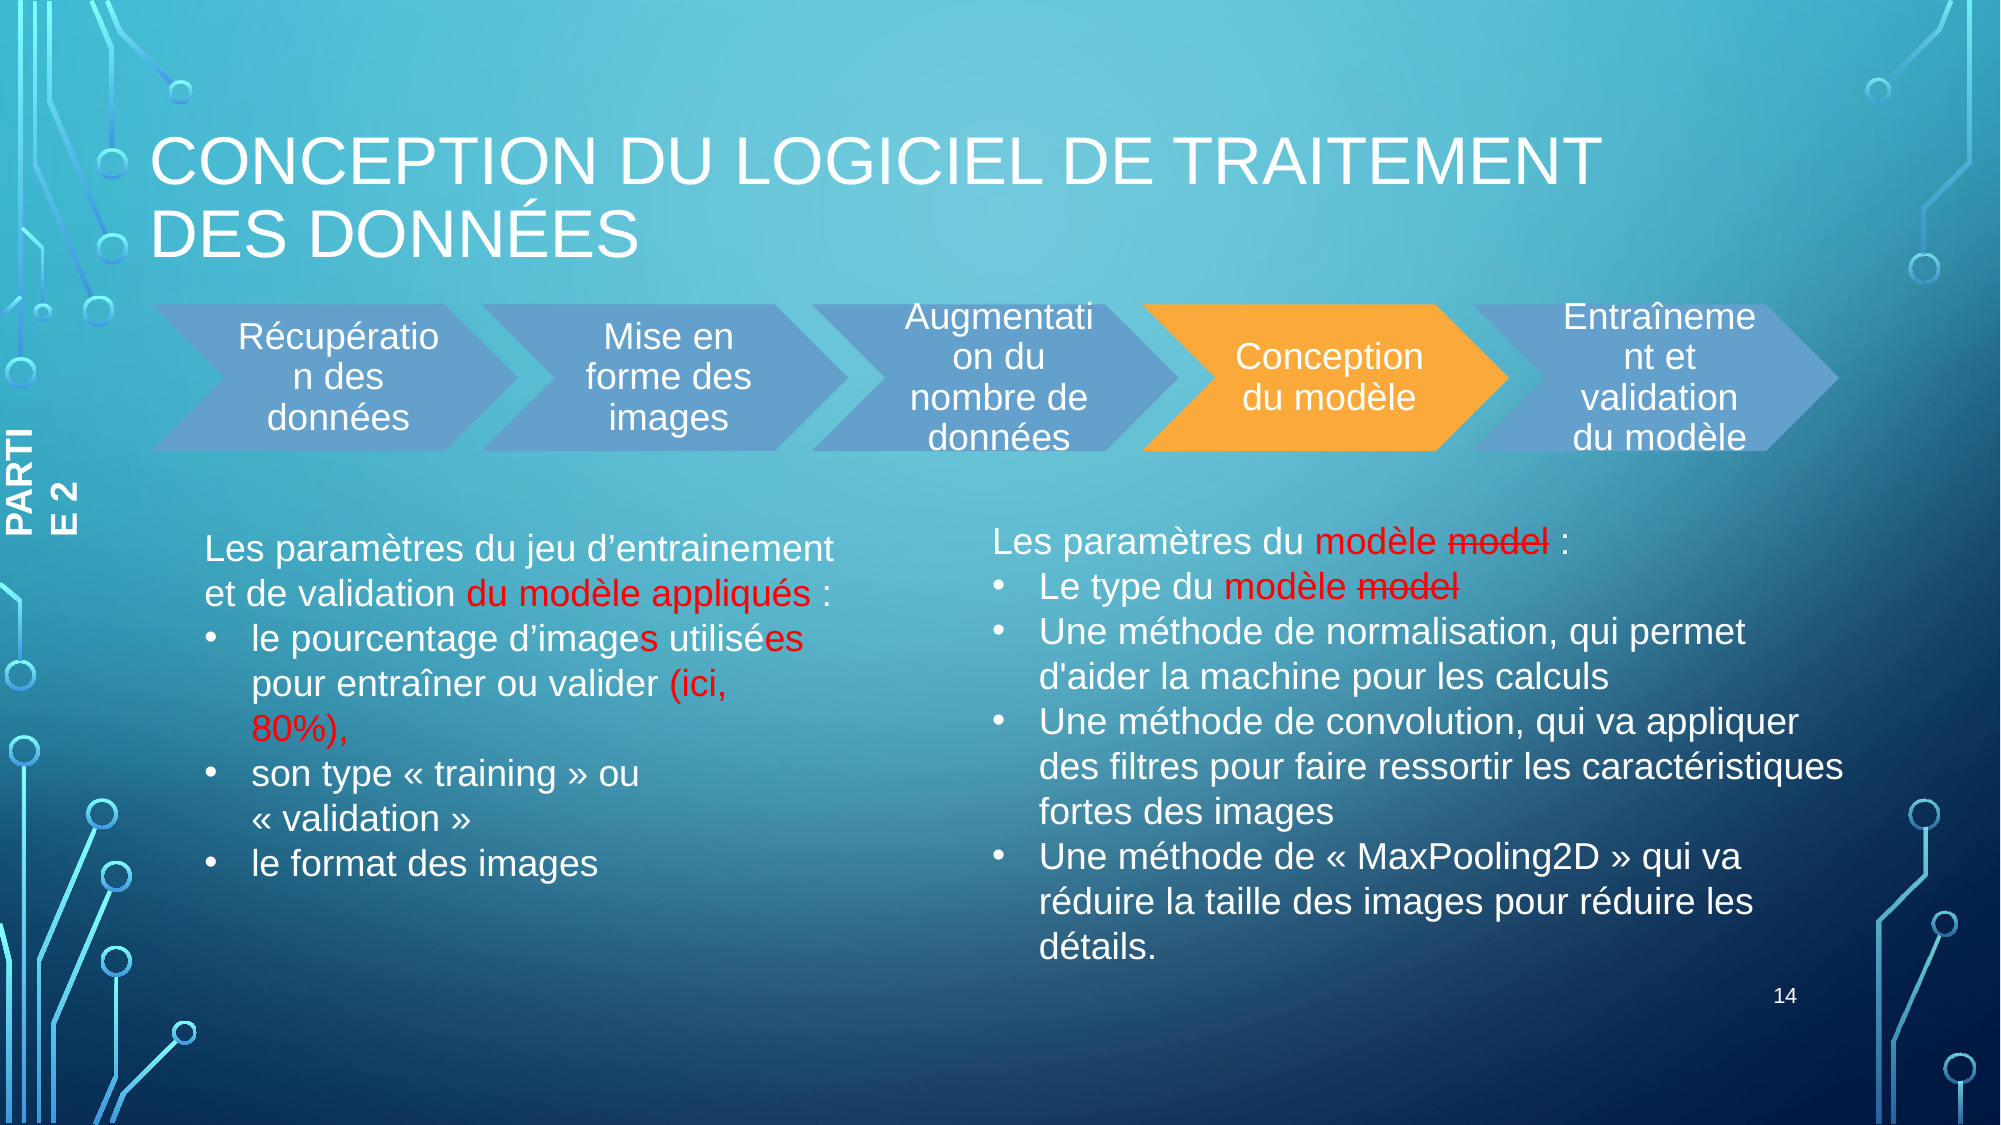

Récupération des données
Mise en forme des images
Augmentation du nombre de données
Conception du modèle
Entraînement et validation du modèle
# Conception du logiciel de traitement des données
PARTIE 2
Les paramètres du modèle model :
Le type du modèle model
Une méthode de normalisation, qui permet d'aider la machine pour les calculs
Une méthode de convolution, qui va appliquer des filtres pour faire ressortir les caractéristiques fortes des images
Une méthode de « MaxPooling2D » qui va réduire la taille des images pour réduire les détails.
Les paramètres du jeu d’entrainement et de validation du modèle appliqués :
le pourcentage d’images utilisées pour entraîner ou valider (ici, 80%),
son type « training » ou « validation »
le format des images
14